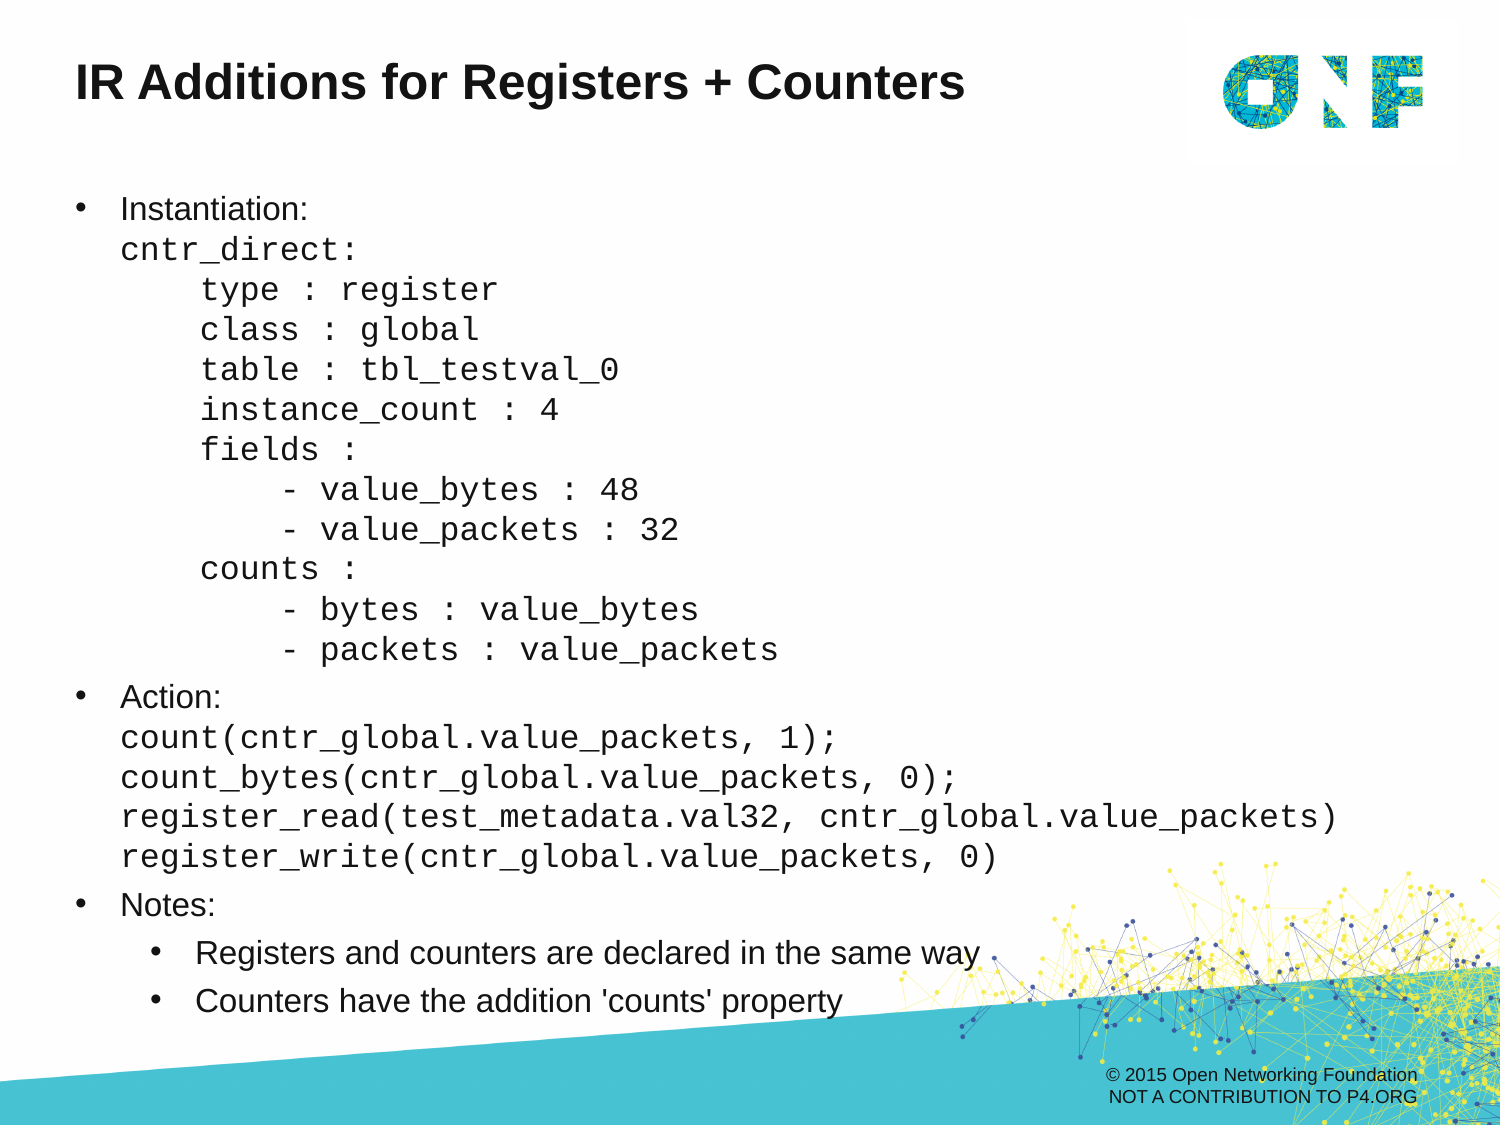

# IR Additions for Registers + Counters
Instantiation:
cntr_direct:
    type : register
    class : global
    table : tbl_testval_0
    instance_count : 4
    fields :
        - value_bytes : 48
        - value_packets : 32
    counts :
        - bytes : value_bytes
        - packets : value_packets
Action:
count(cntr_global.value_packets, 1);
count_bytes(cntr_global.value_packets, 0);
register_read(test_metadata.val32, cntr_global.value_packets)
register_write(cntr_global.value_packets, 0)
Notes:
Registers and counters are declared in the same way
Counters have the addition 'counts' property
6